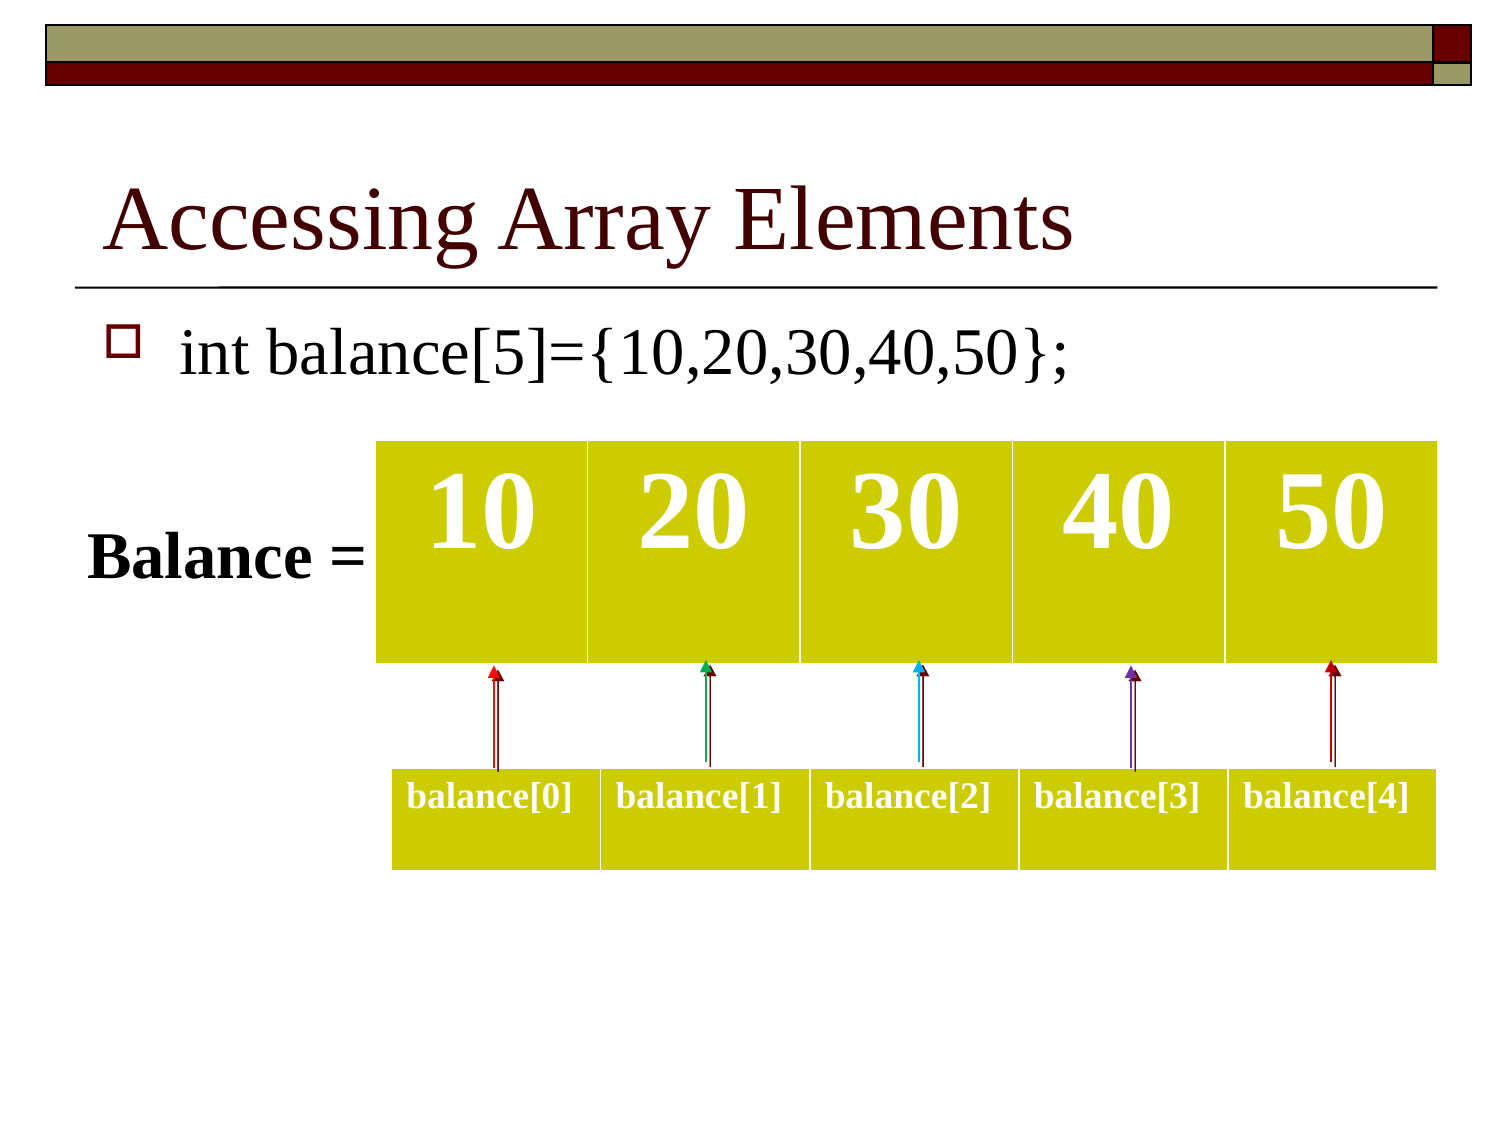

# Accessing Array Elements
int balance[5]={10,20,30,40,50};

| 10 | 20 | 30 | 40 | 50 |
| --- | --- | --- | --- | --- |
Balance =

| balance[0] | balance[1] | balance[2] | balance[3] | balance[4] |
| --- | --- | --- | --- | --- |